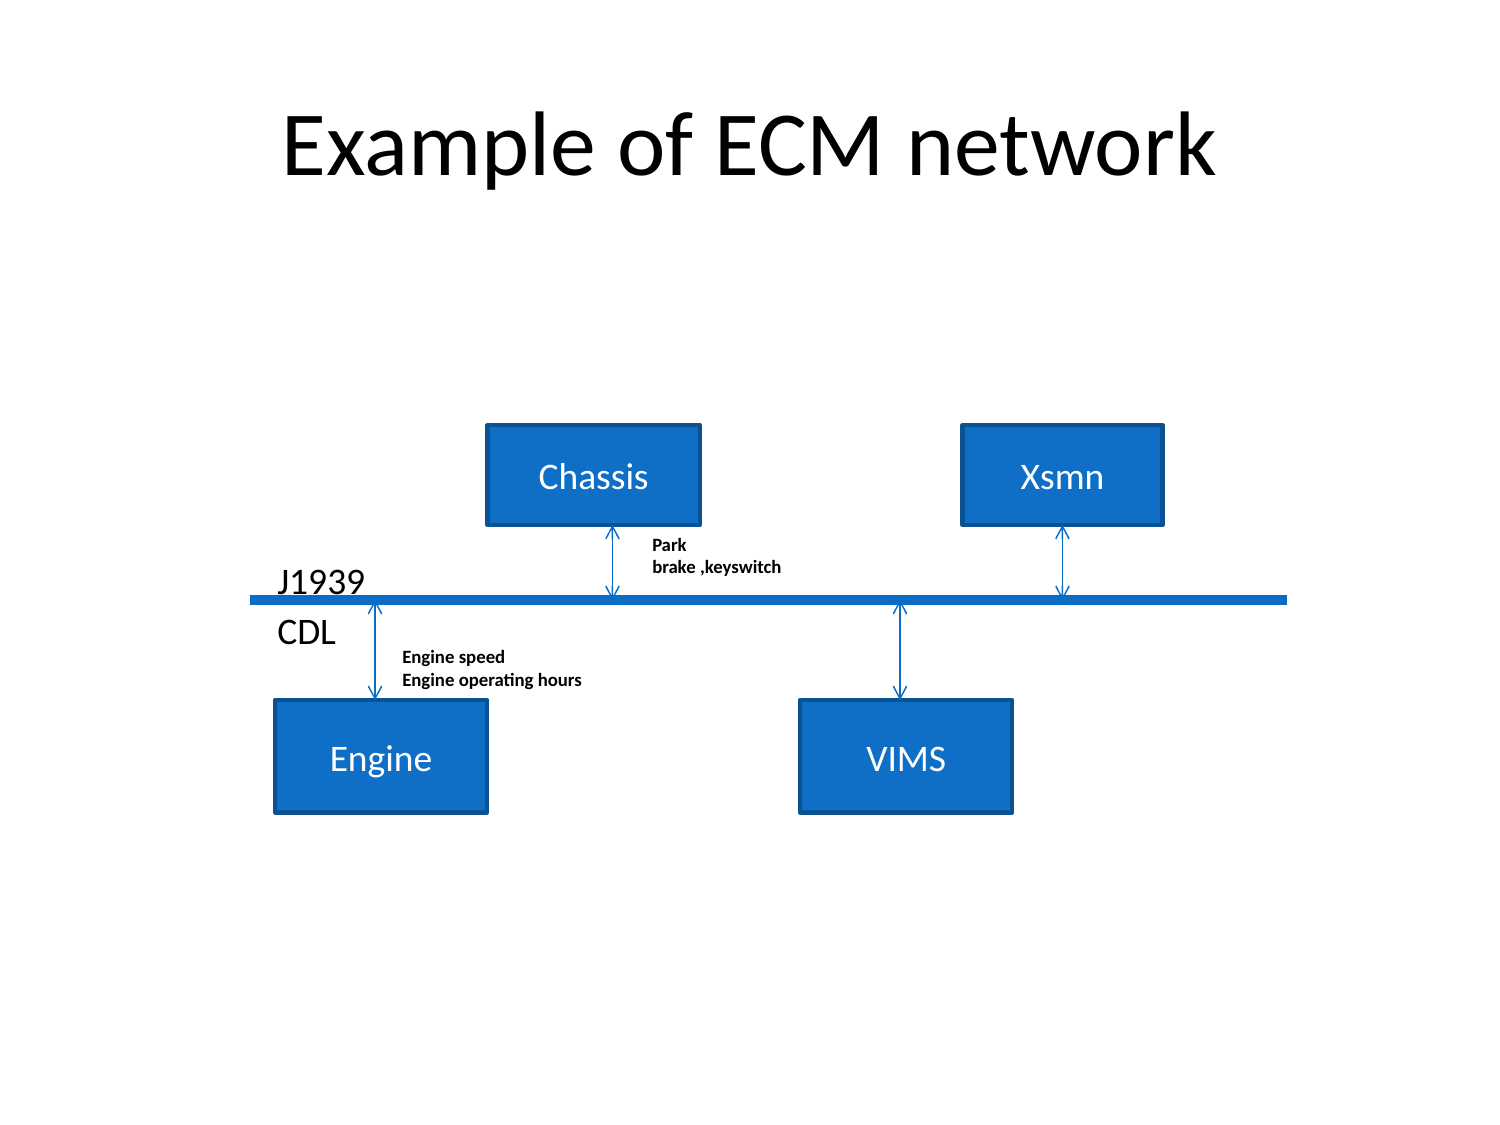

# Example of ECM network

Chassis
Xsmn
Park brake ,keyswitch
J1939
CDL
Engine speed
Engine operating hours
Engine
VIMS